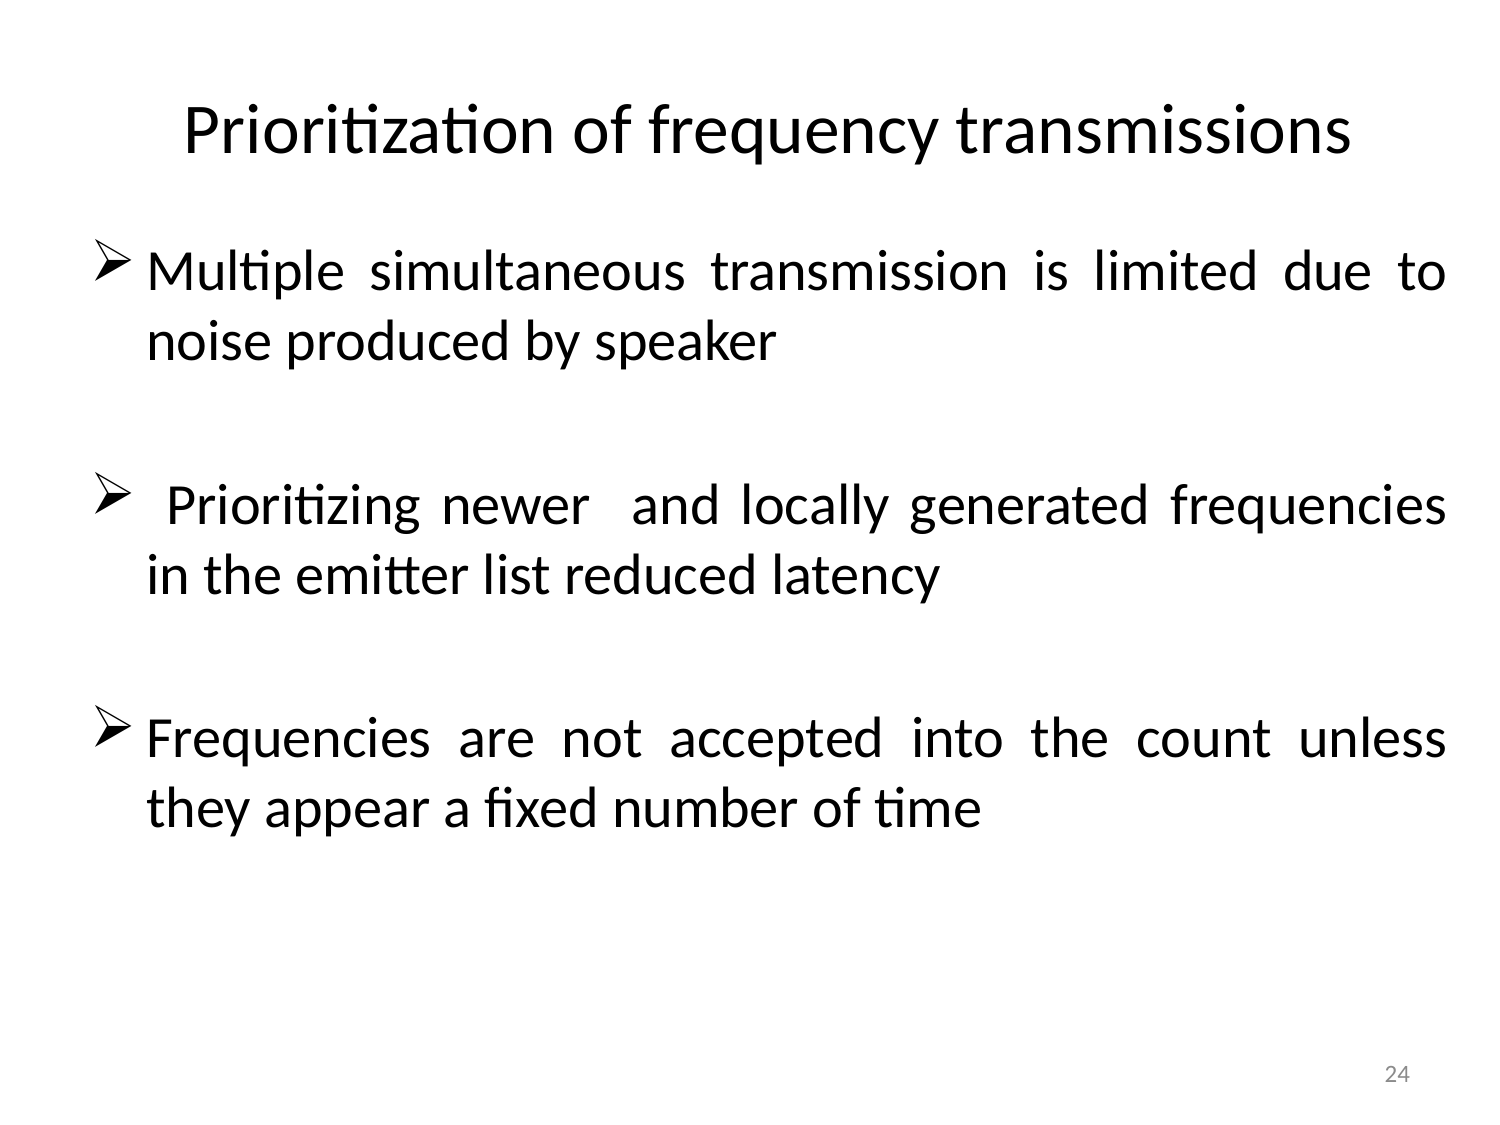

# Prioritization of frequency transmissions
Multiple simultaneous transmission is limited due to noise produced by speaker

 Prioritizing newer  and locally generated frequencies in the emitter list reduced latency

Frequencies are not accepted into the count unless they appear a fixed number of time

24